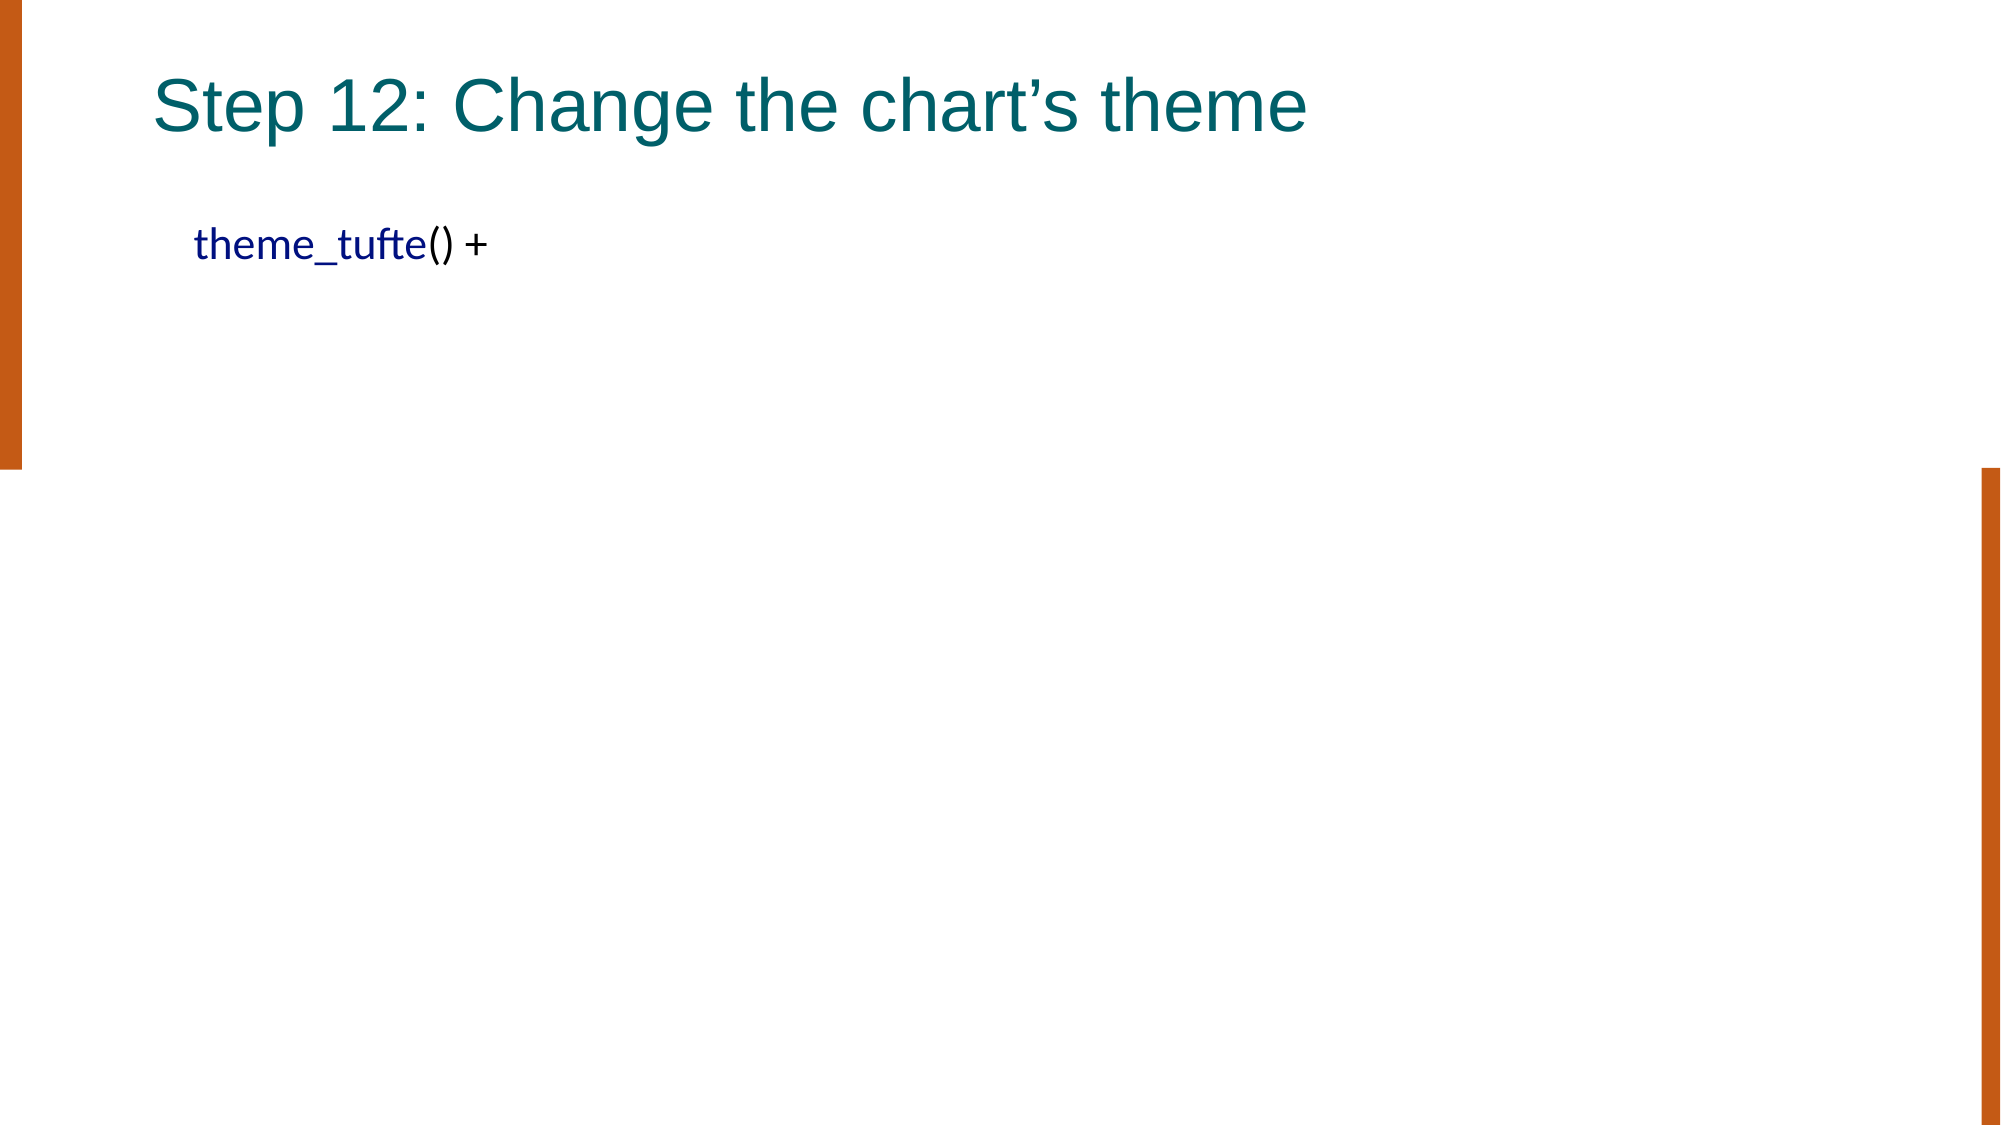

# Step 12: Change the chart’s theme
    theme_tufte() +